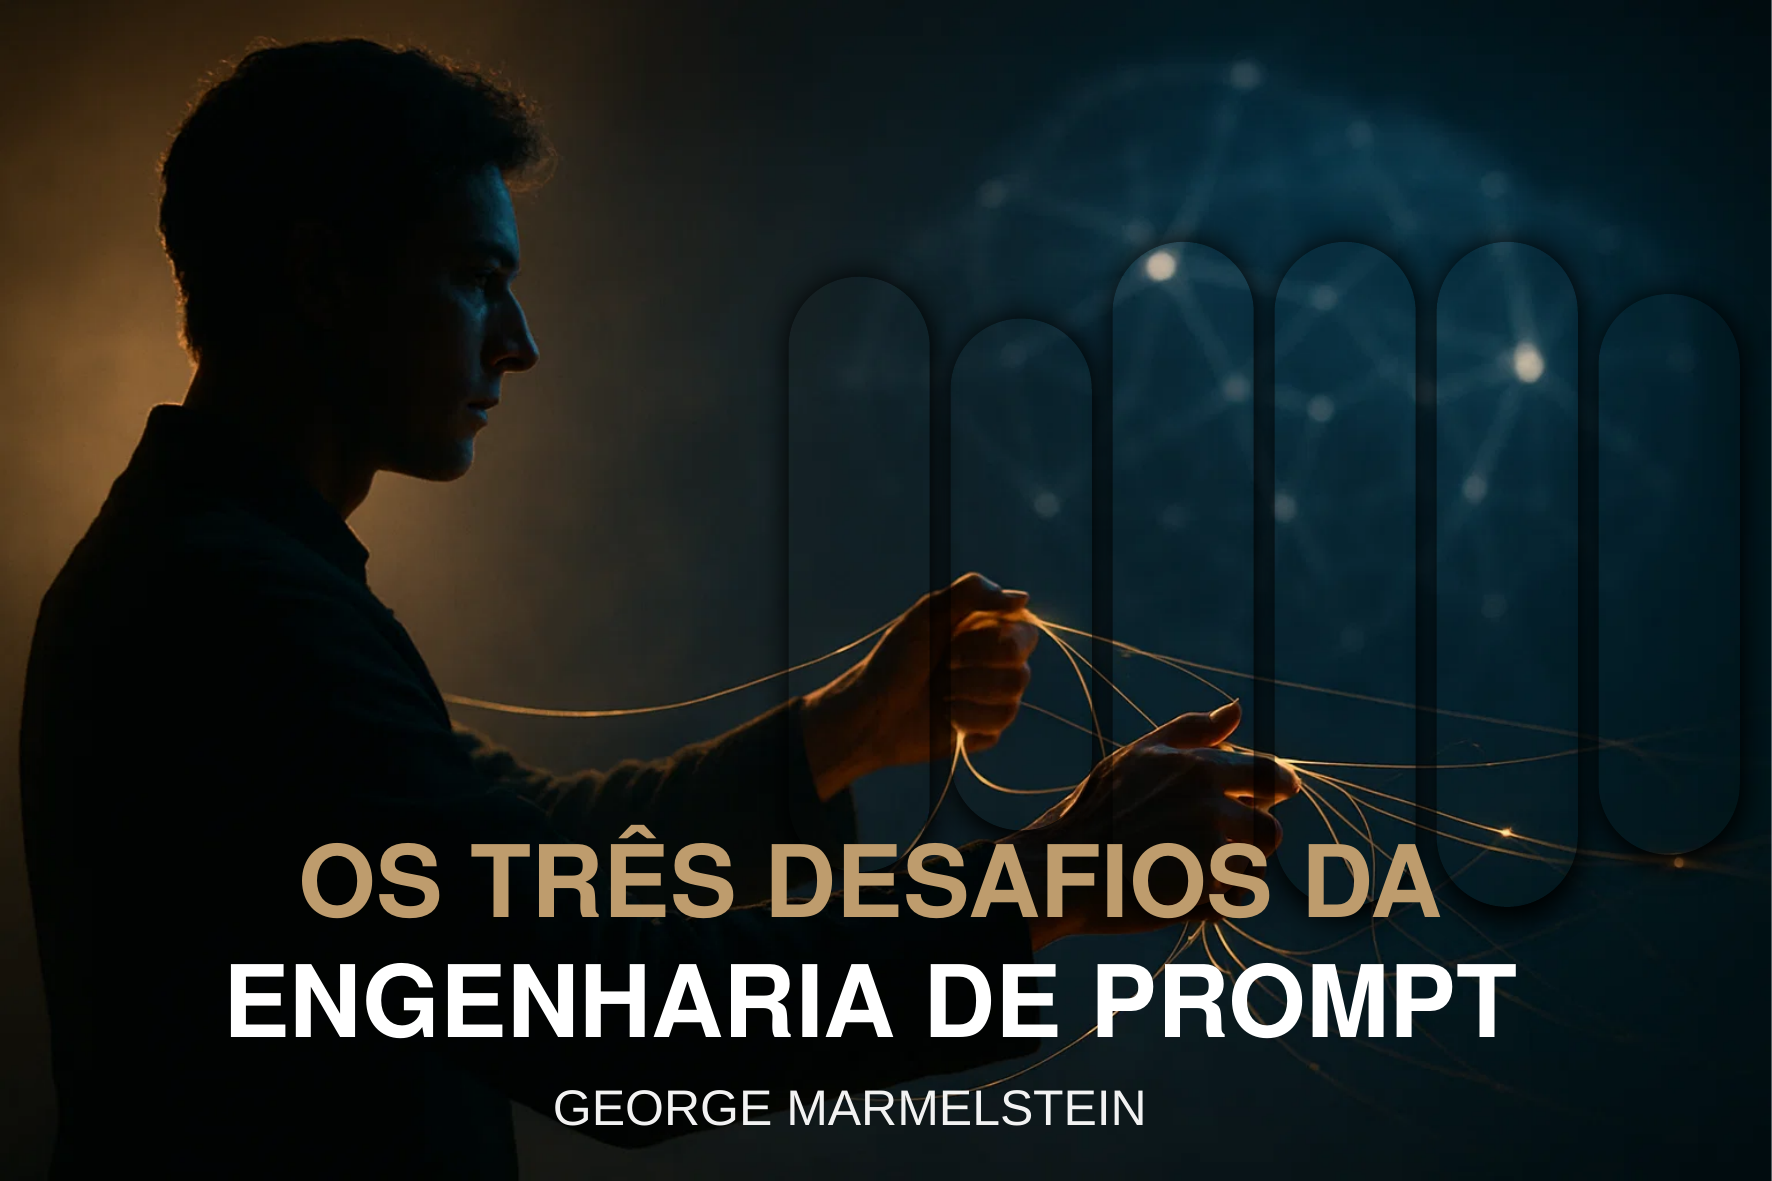

OS TRÊS DESAFIOS DA ENGENHARIA DE PROMPT
GEORGE MARMELSTEIN